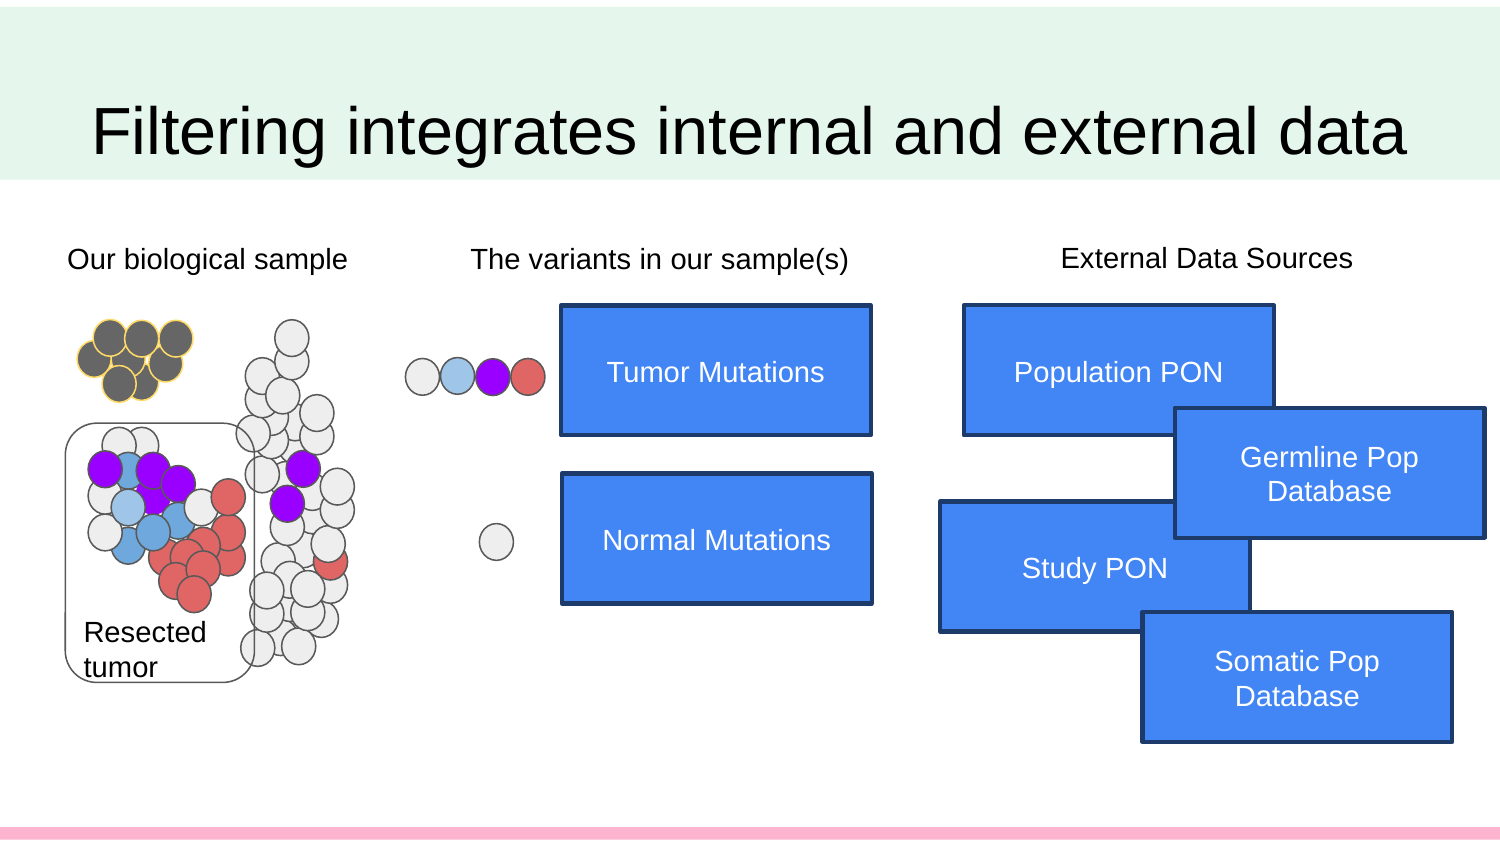

# Filtering integrates internal and external data
External Data Sources
Our biological sample
The variants in our sample(s)
Population PON
Tumor Mutations

Germline Pop Database

Normal Mutations

Study PON

Resected tumor

Somatic Pop Database